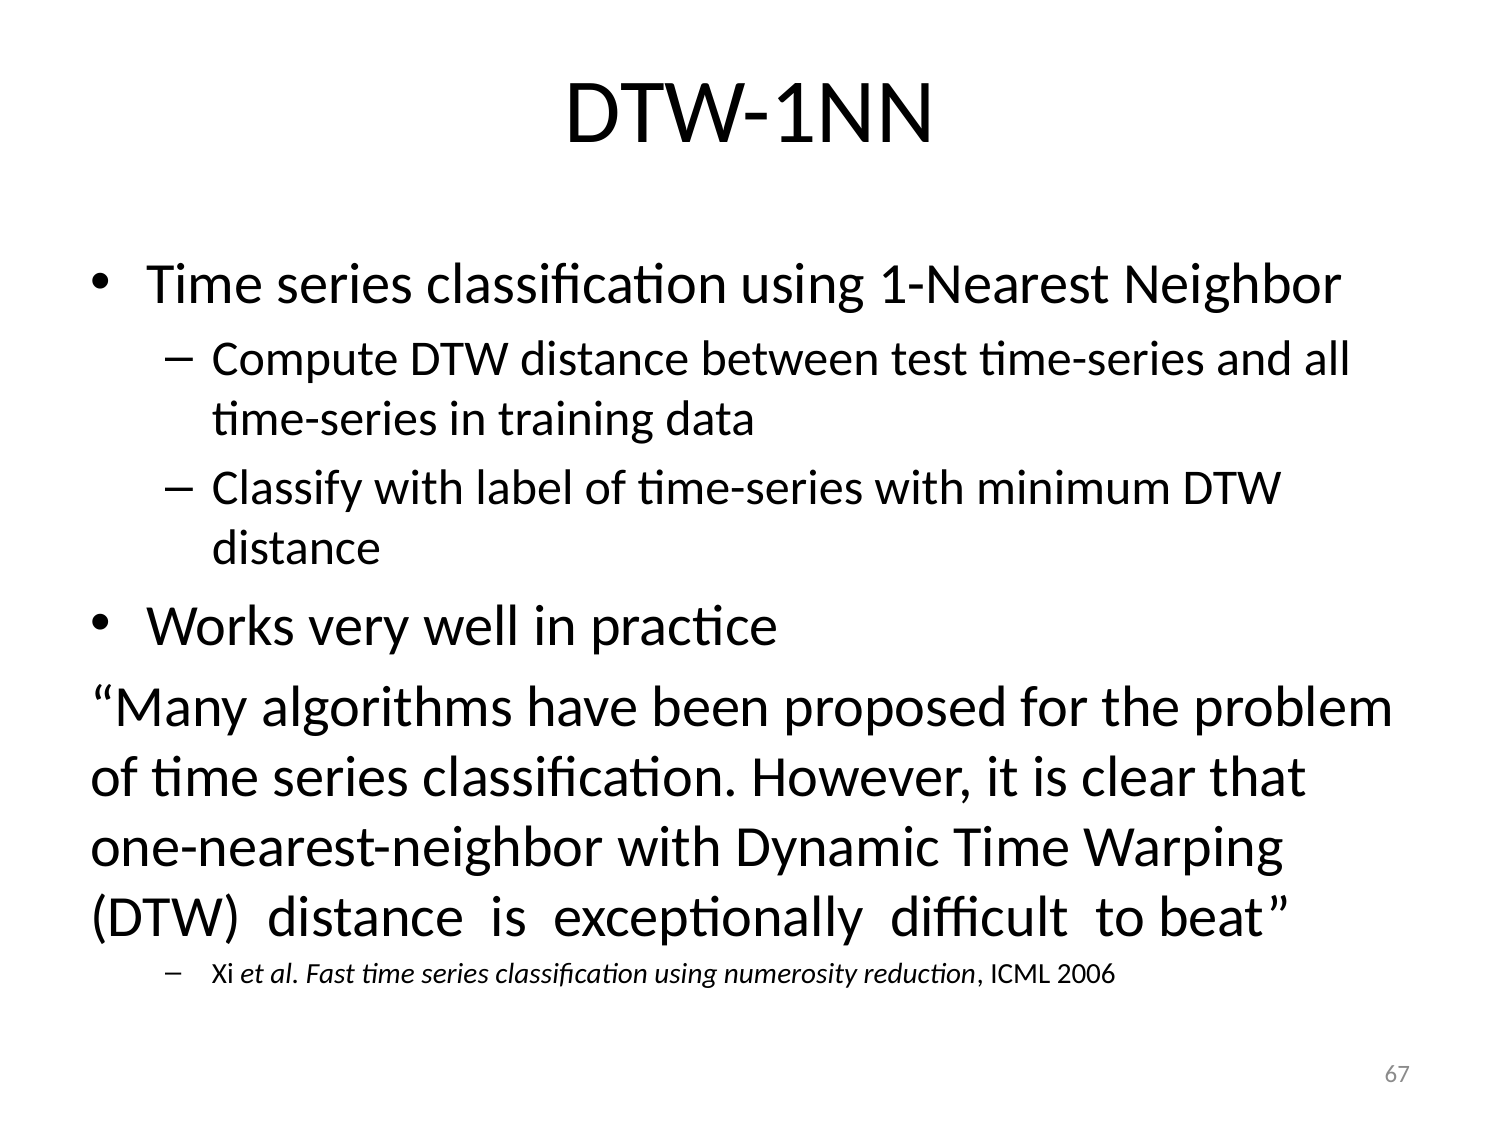

# DTW-1NN
Time series classification using 1-Nearest Neighbor
Compute DTW distance between test time-series and all time-series in training data
Classify with label of time-series with minimum DTW distance
Works very well in practice
“Many algorithms have been proposed for the problem of time series classification. However, it is clear that one-nearest-neighbor with Dynamic Time Warping  (DTW)  distance  is  exceptionally  difficult  to beat”
Xi et al. Fast time series classification using numerosity reduction, ICML 2006
67